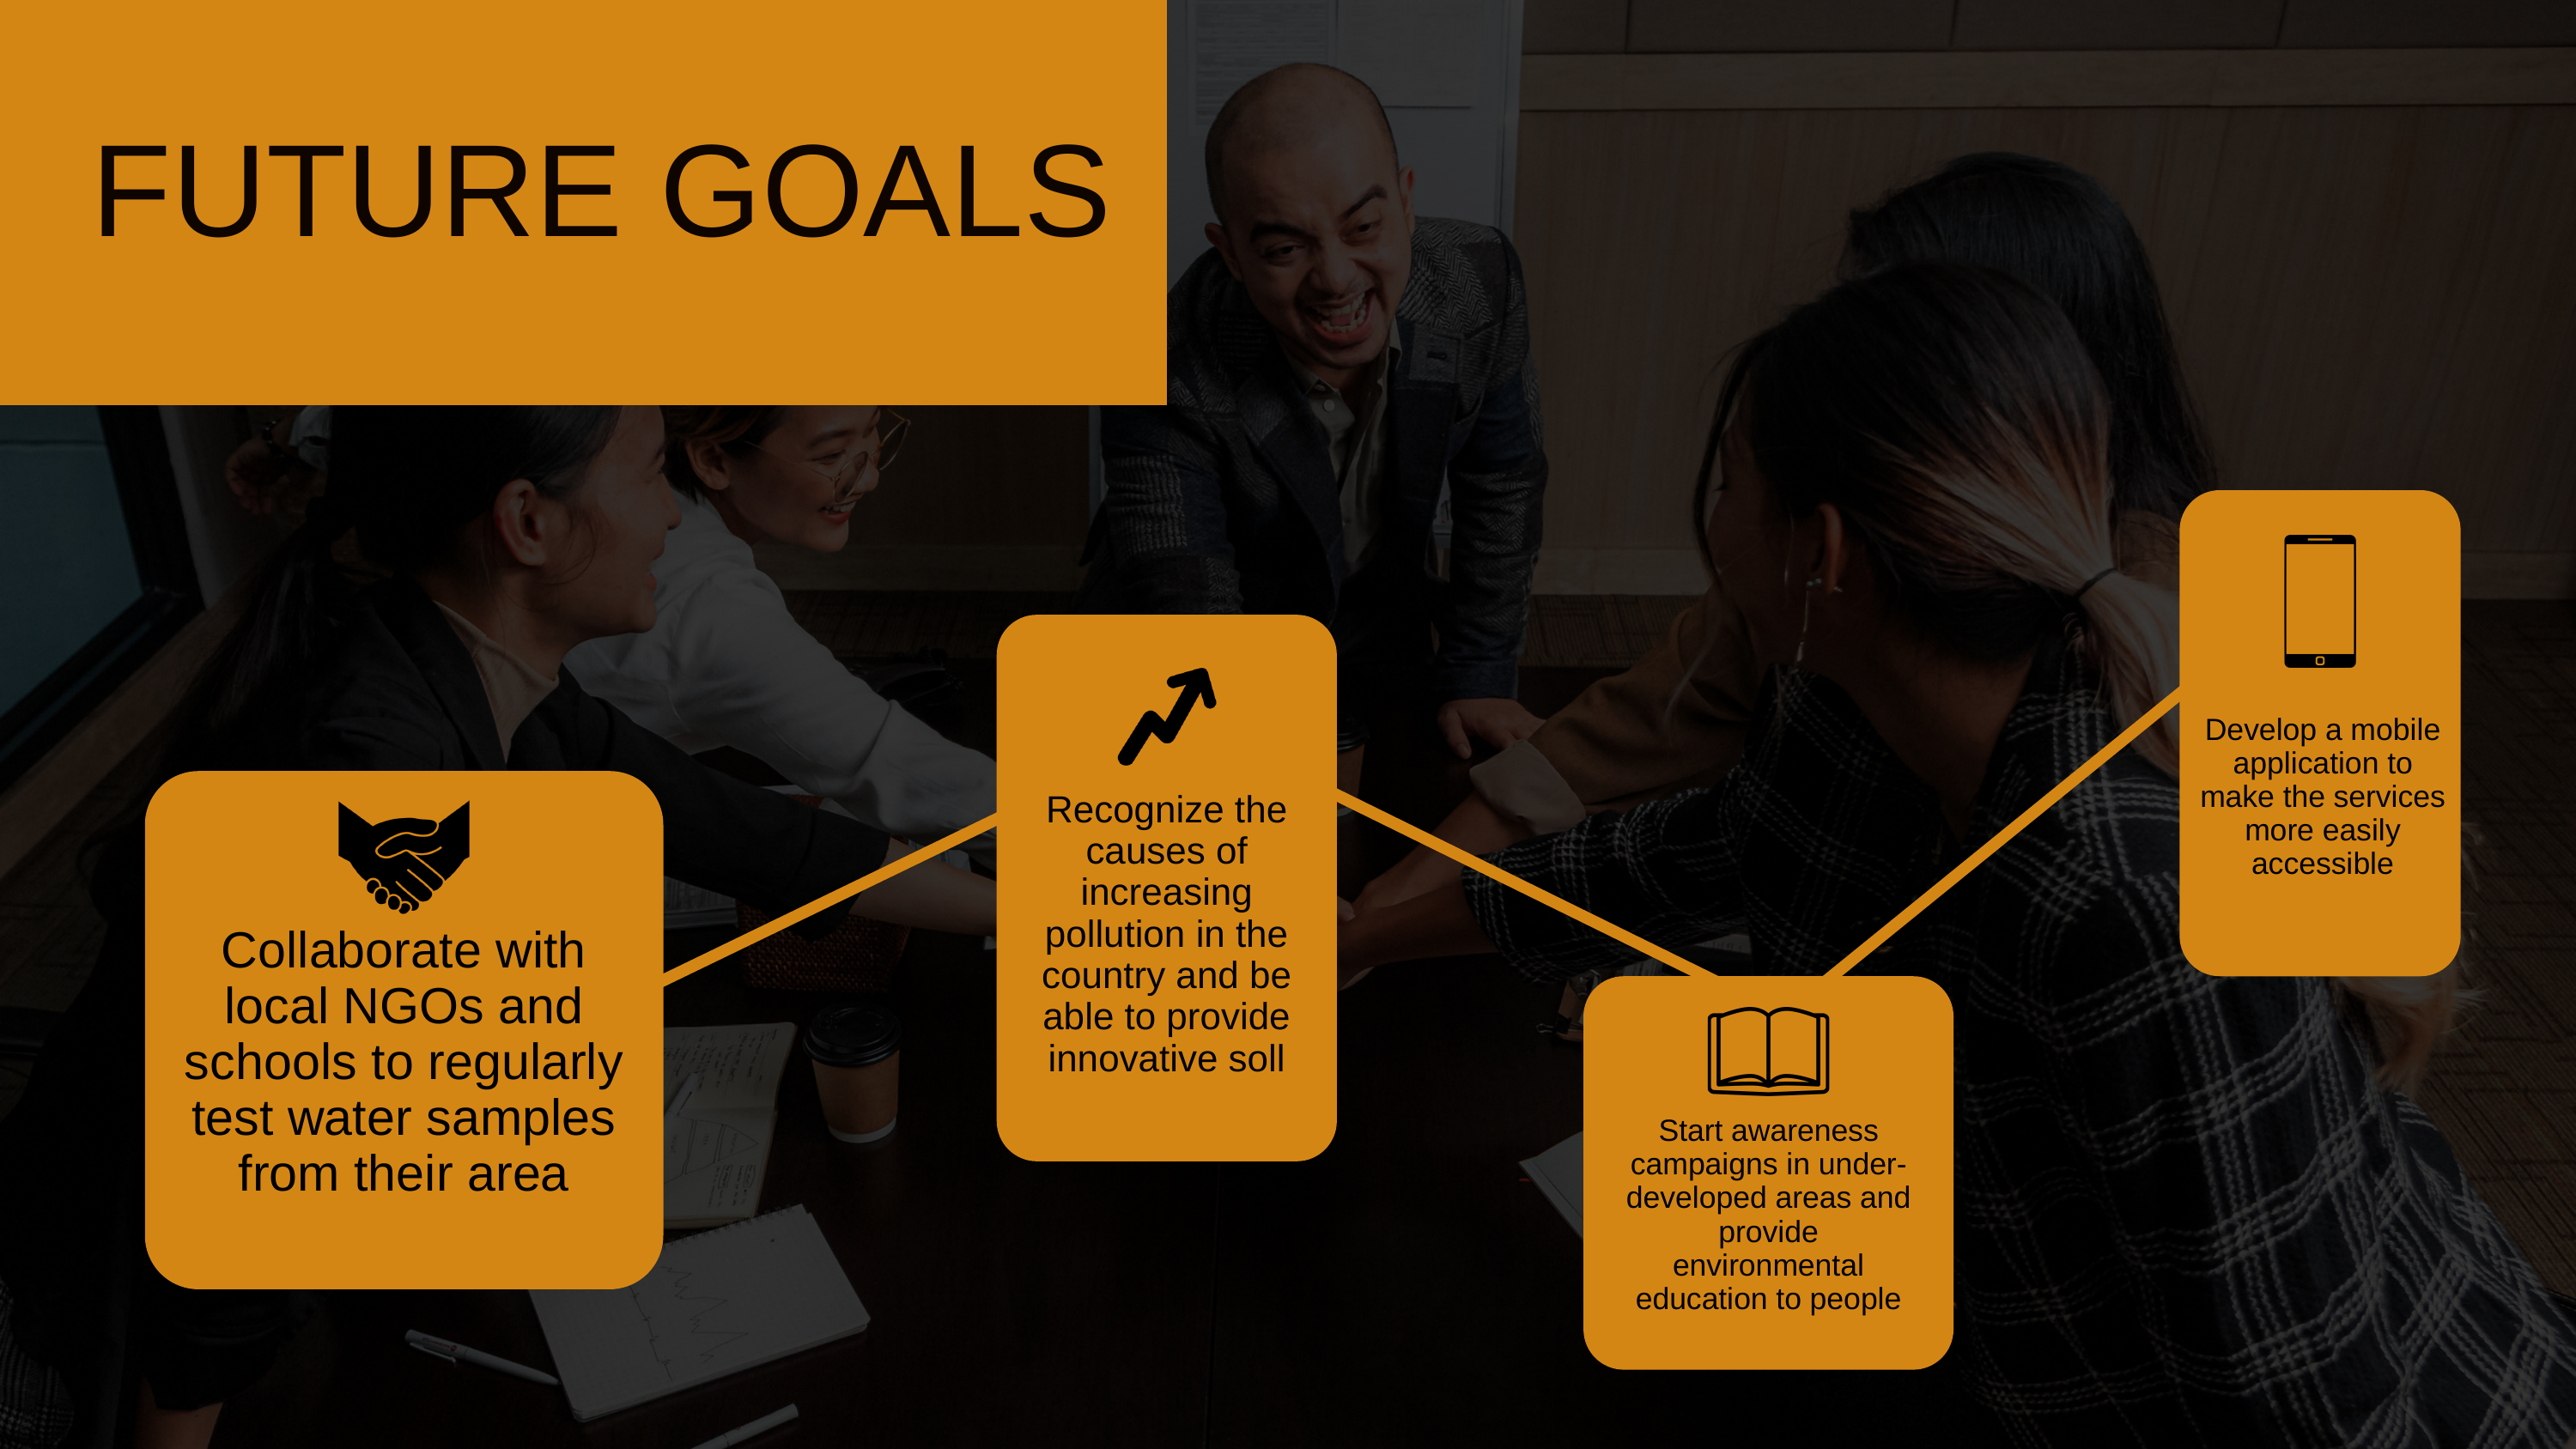

FUTURE GOALS

Develop a mobile application to make the services more easily accessible

Recognize the causes of increasing pollution in the country and be able to provide innovative soll

Collaborate with local NGOs and schools to regularly test water samples from their area

Start awareness campaigns in under-developed areas and provide environmental education to people